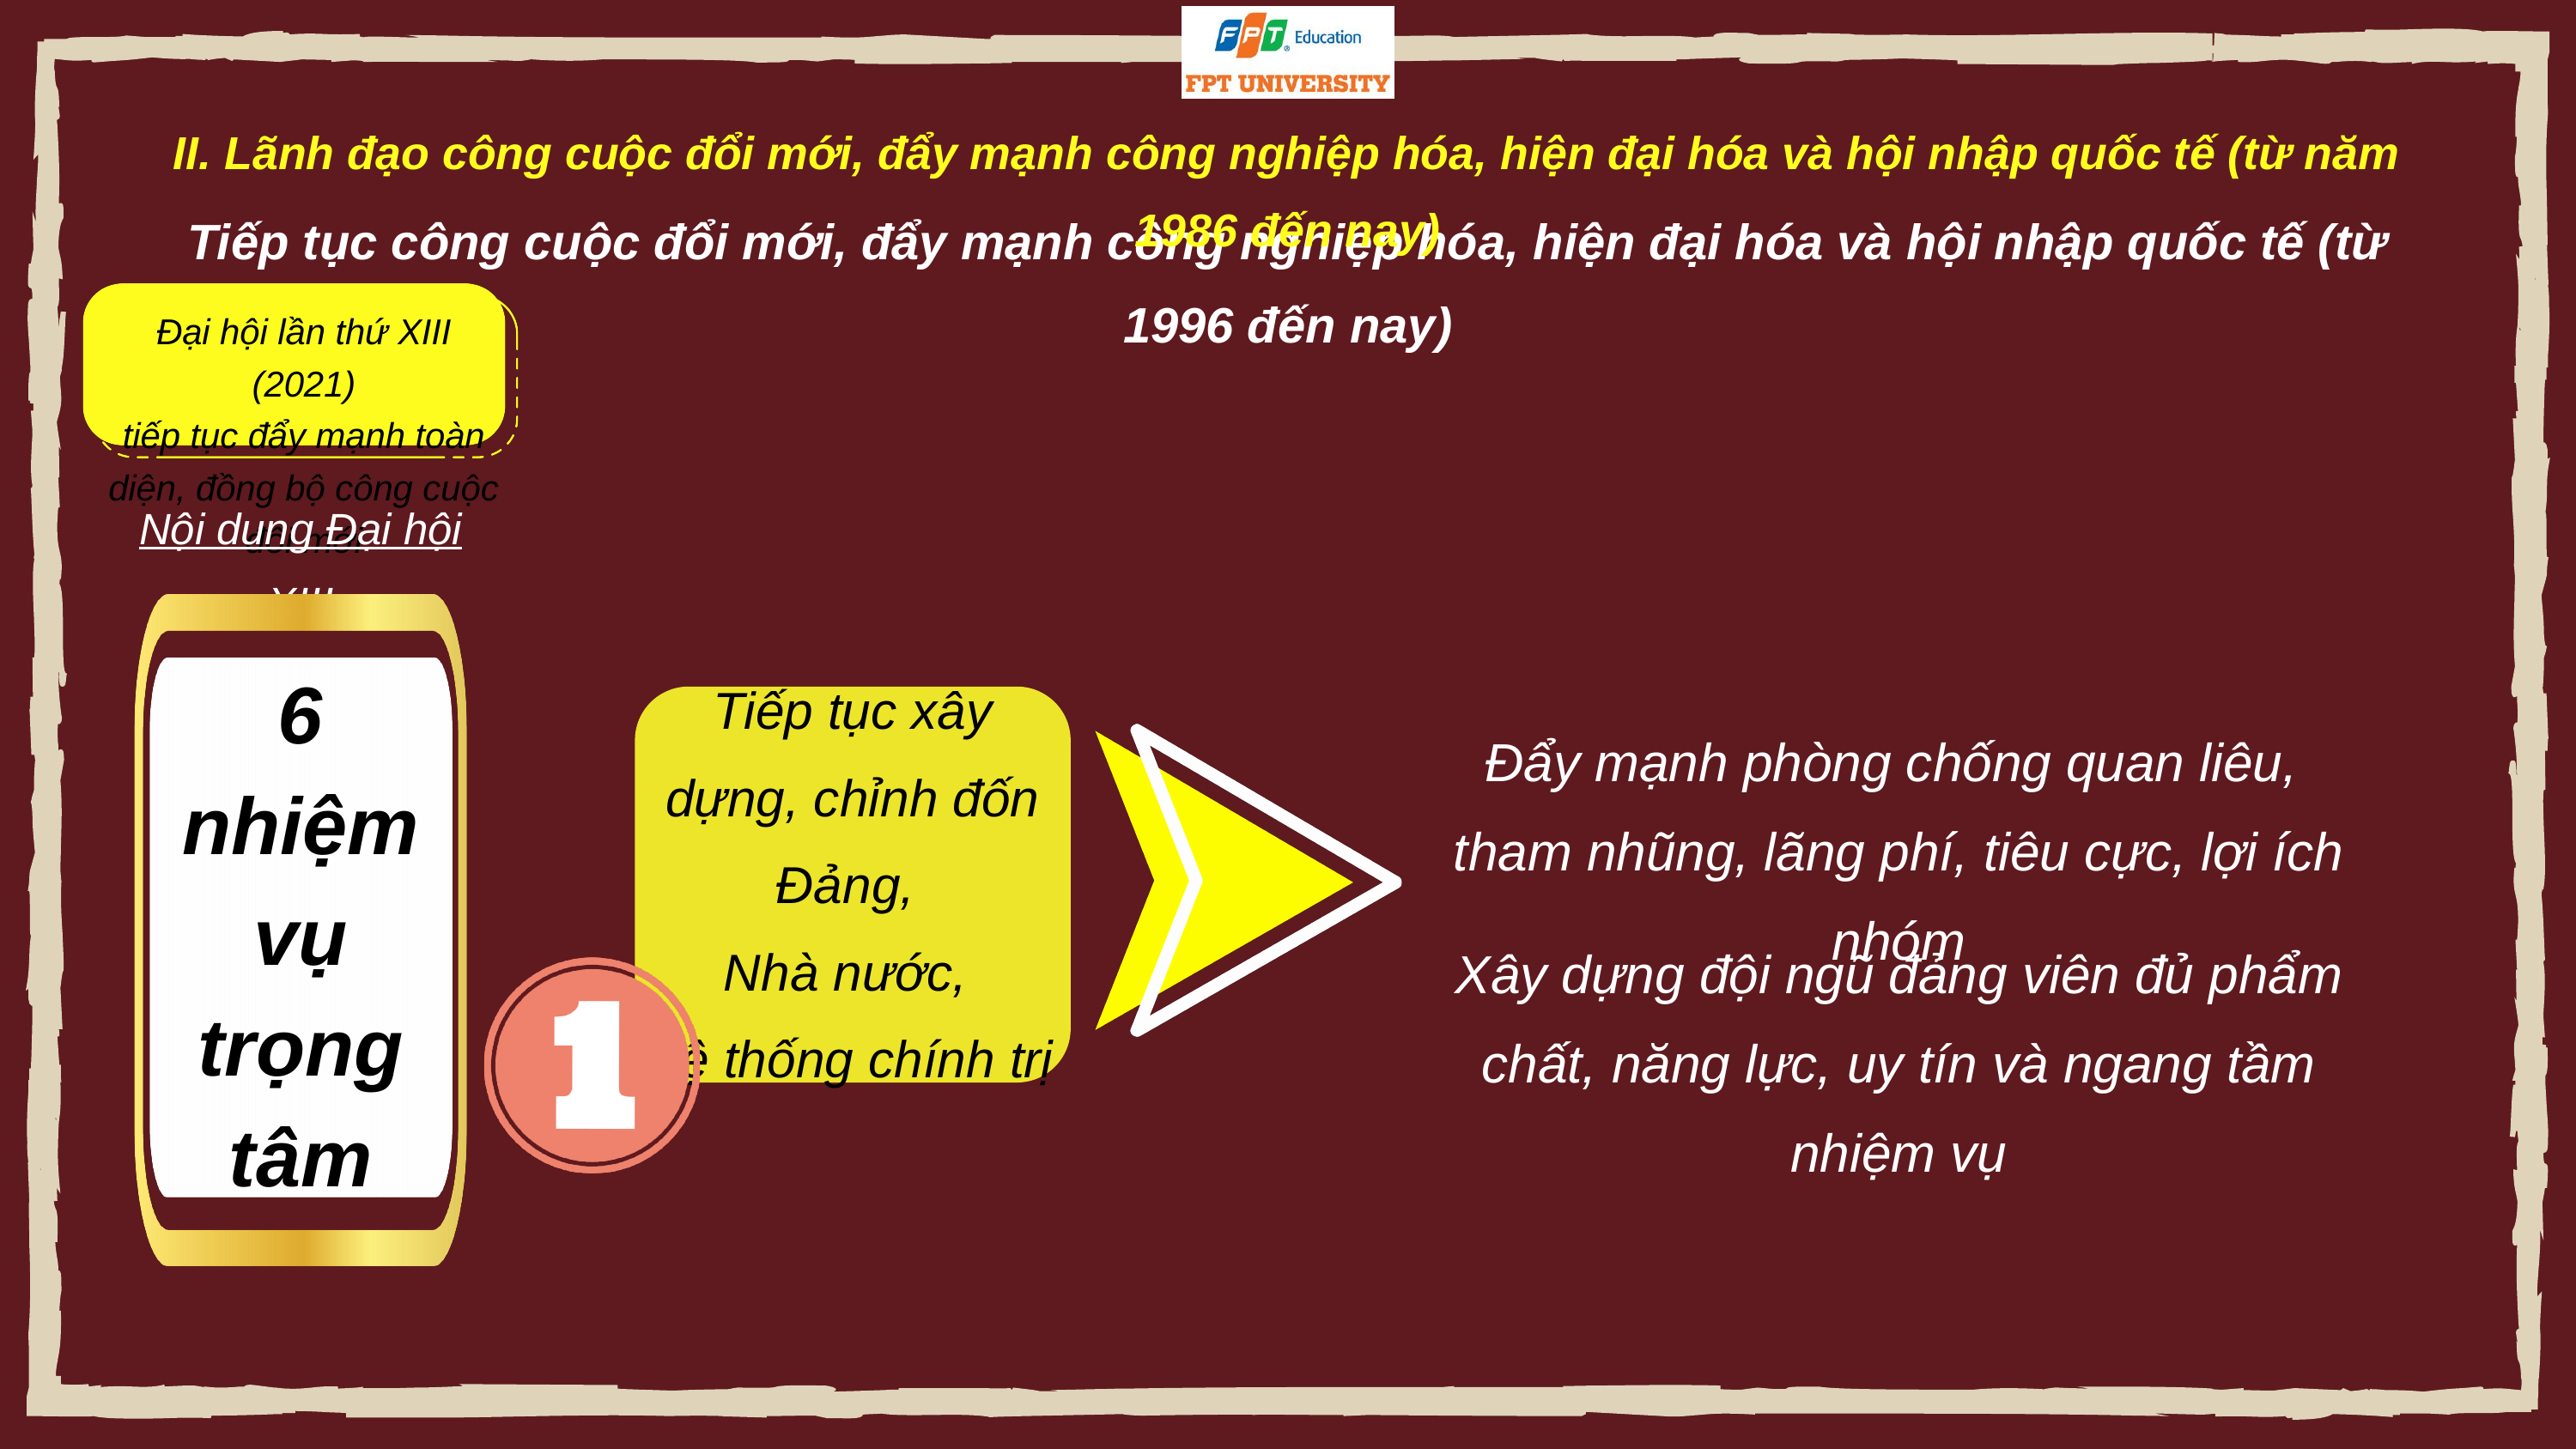

II. Lãnh đạo công cuộc đổi mới, đẩy mạnh công nghiệp hóa, hiện đại hóa và hội nhập quốc tế (từ năm 1986 đến nay)
Tiếp tục công cuộc đổi mới, đẩy mạnh công nghiệp hóa, hiện đại hóa và hội nhập quốc tế (từ 1996 đến nay)

Đại hội lần thứ XIII (2021)
tiếp tục đẩy mạnh toàn diện, đồng bộ công cuộc đổi mới
Nội dung Đại hội XIII
6 nhiệm vụ trọng tâm

Tiếp tục xây dựng, chỉnh đốn Đảng,
Nhà nước,
hệ thống chính trị
Đẩy mạnh phòng chống quan liêu,
tham nhũng, lãng phí, tiêu cực, lợi ích nhóm

Xây dựng đội ngũ đảng viên đủ phẩm chất, năng lực, uy tín và ngang tầm nhiệm vụ